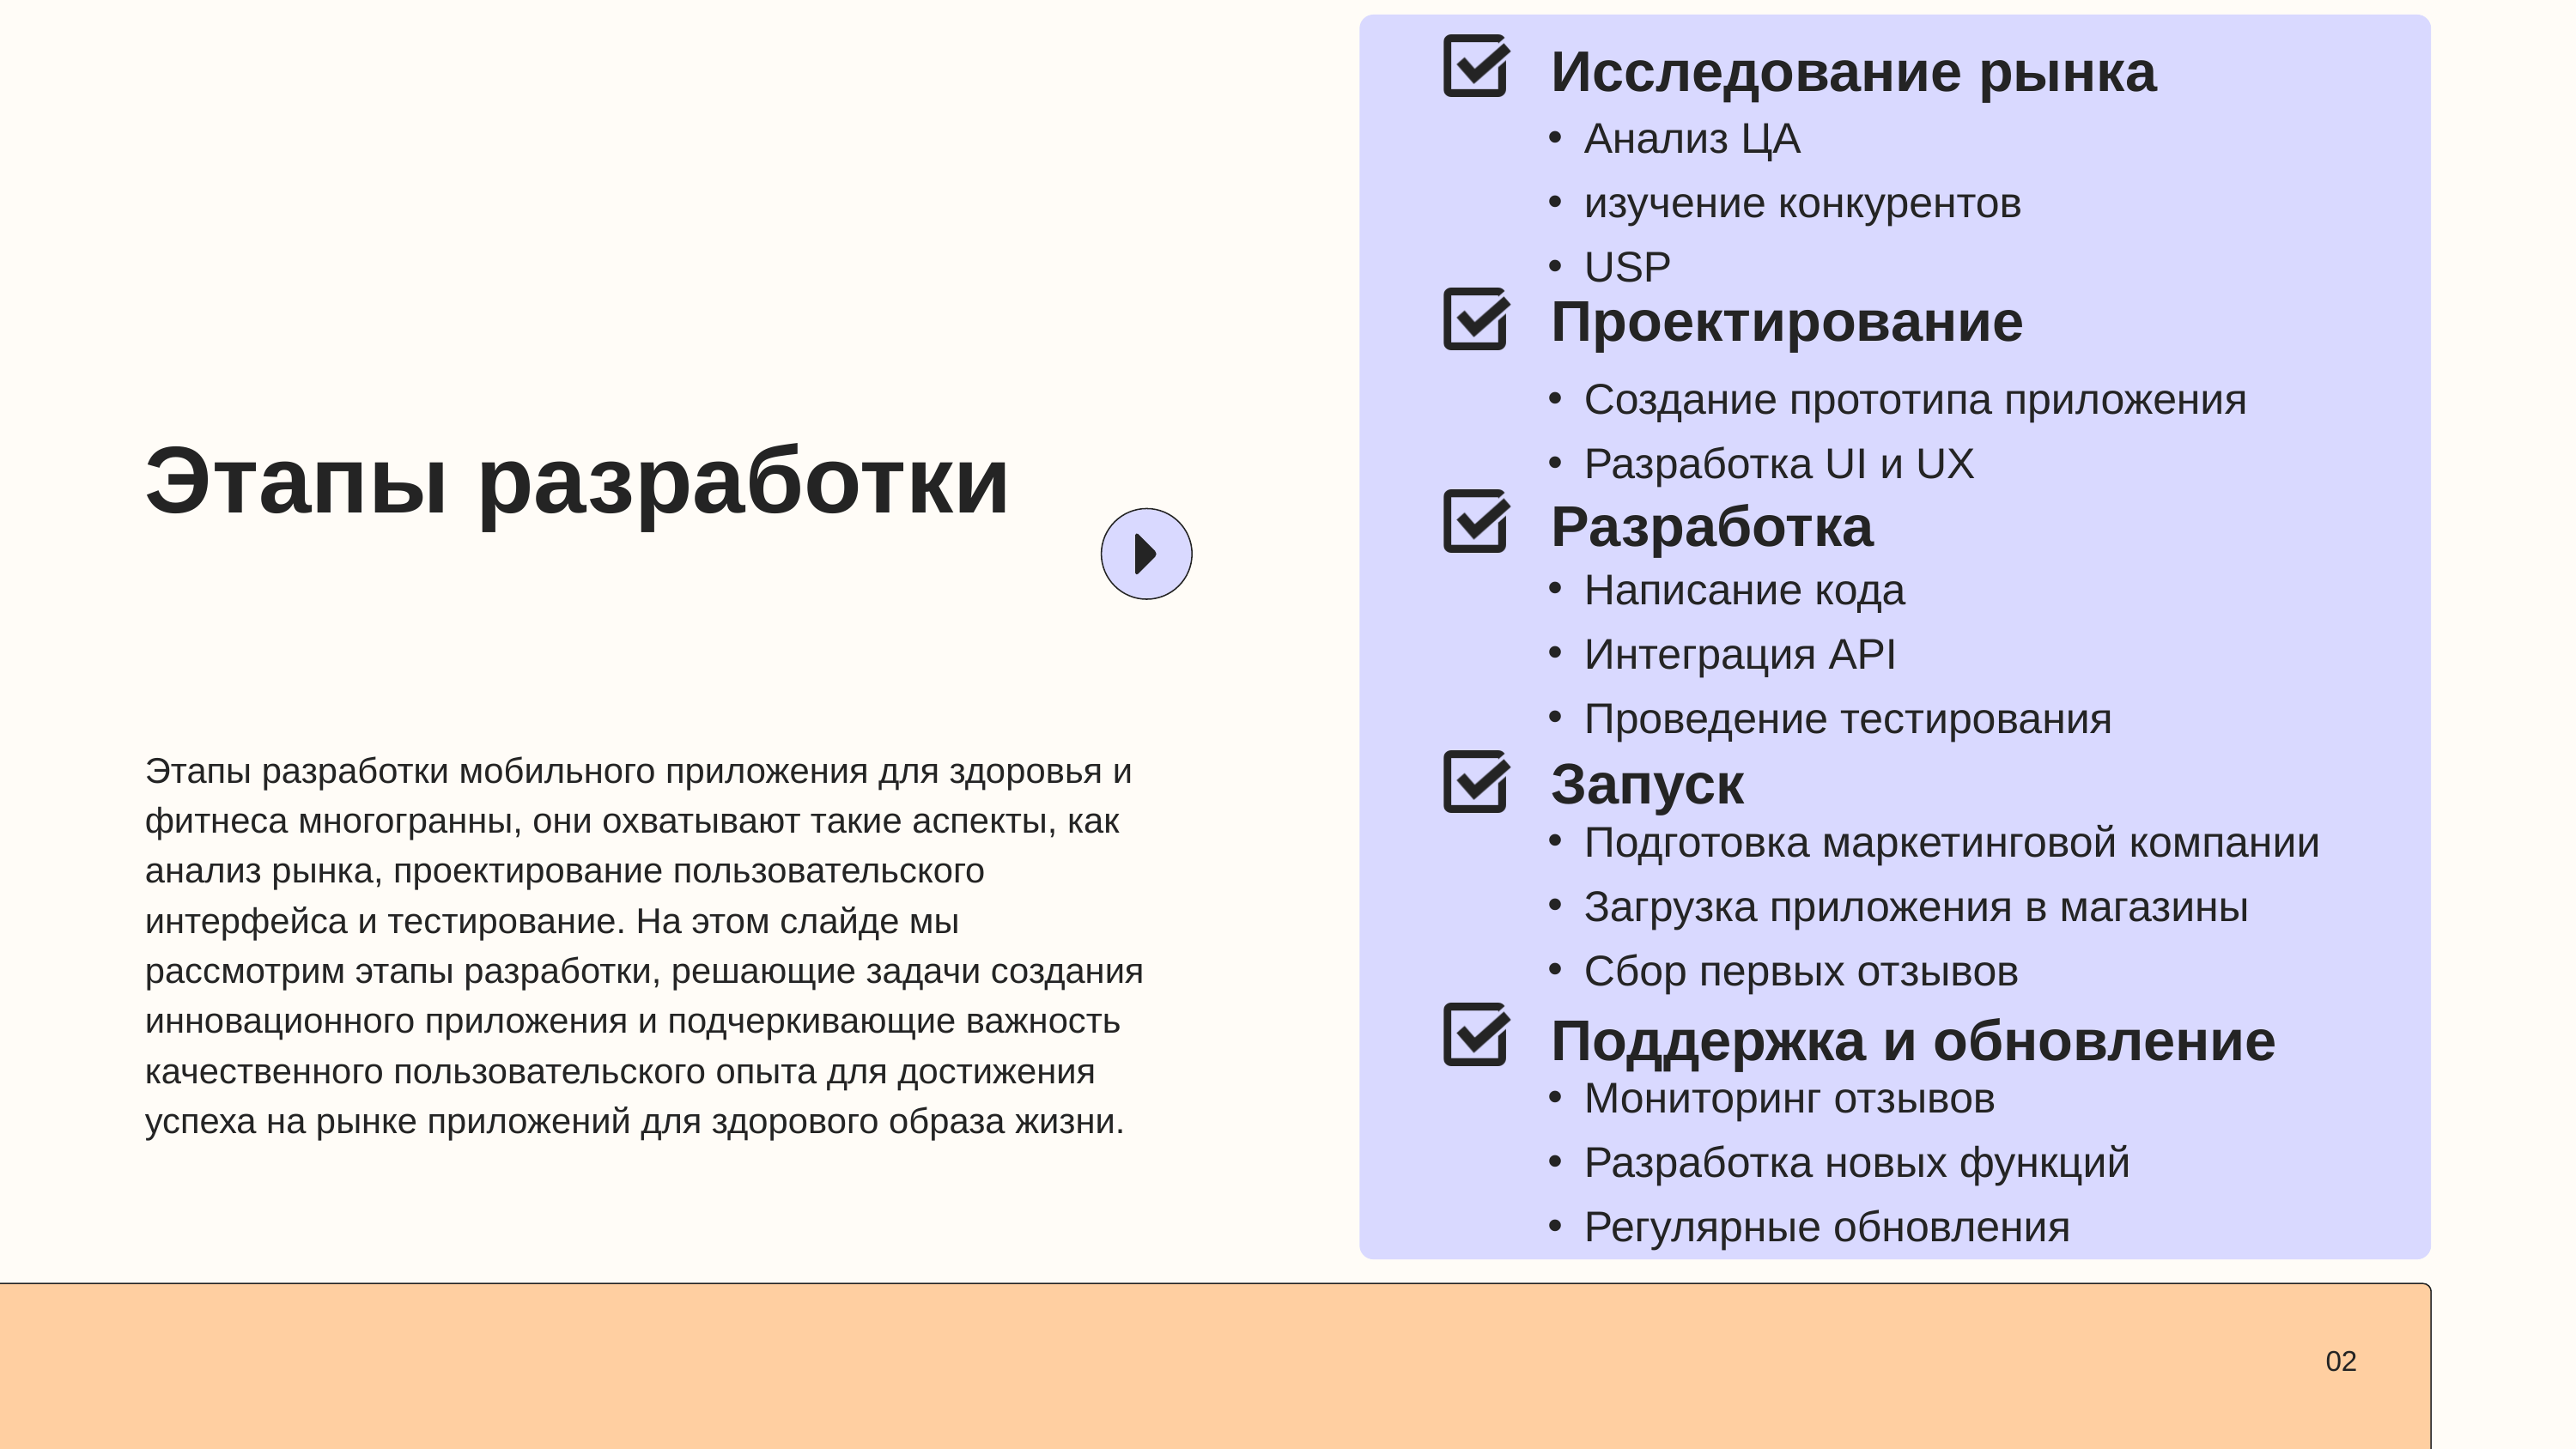

Исследование рынка

Анализ ЦА
изучение конкурентов
USP
Проектирование

Создание прототипа приложения
Разработка UI и UX
Этапы разработки
Разработка

Написание кода
Интеграция API
Проведение тестирования
Запуск
Этапы разработки мобильного приложения для здоровья и фитнеса многогранны, они охватывают такие аспекты, как анализ рынка, проектирование пользовательского интерфейса и тестирование. На этом слайде мы рассмотрим этапы разработки, решающие задачи создания инновационного приложения и подчеркивающие важность качественного пользовательского опыта для достижения успеха на рынке приложений для здорового образа жизни.

Подготовка маркетинговой компании
Загрузка приложения в магазины
Сбор первых отзывов
Поддержка и обновление

Мониторинг отзывов
Разработка новых функций
Регулярные обновления

02